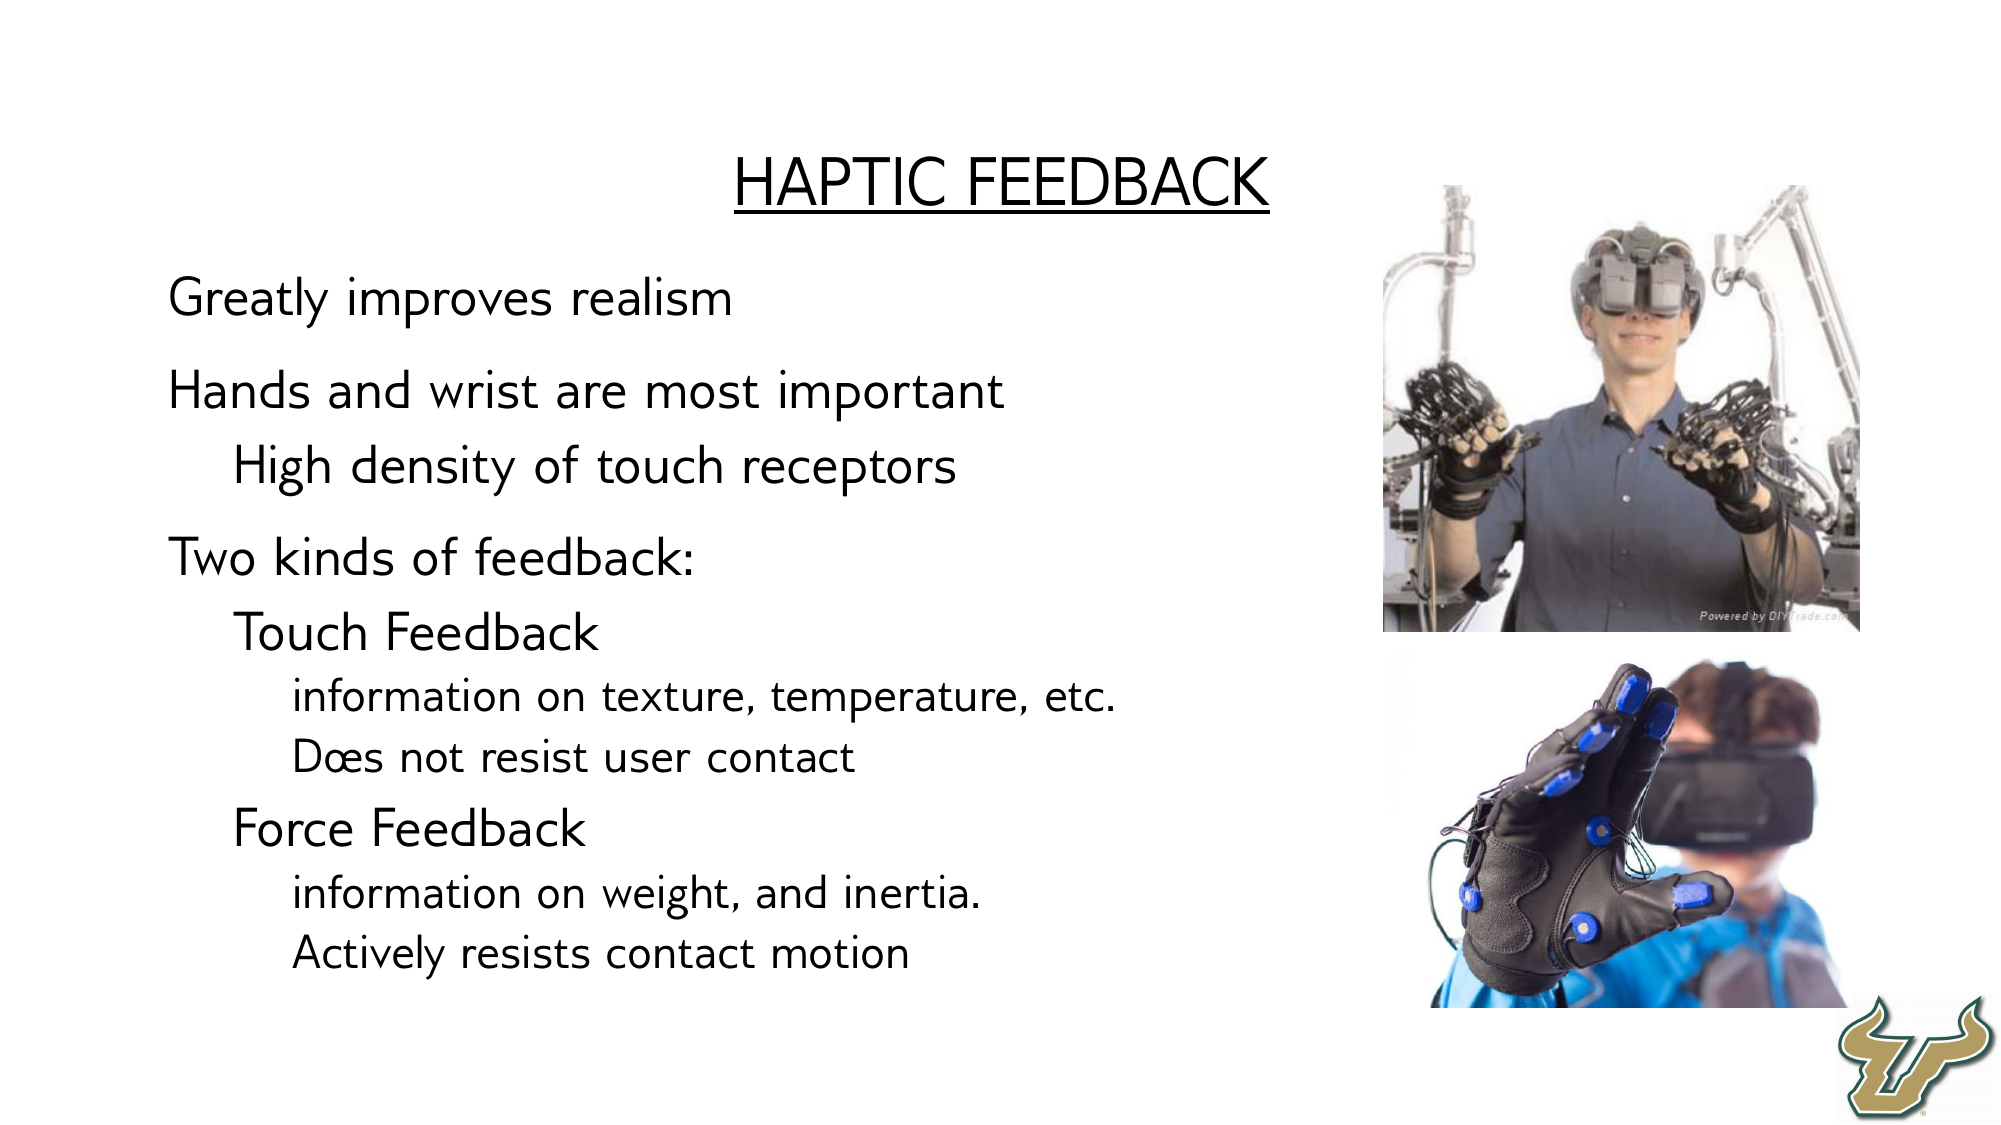

Haptic Feedback
Greatly improves realism
Hands and wrist are most important
High density of touch receptors
Two kinds of feedback:
Touch Feedback
information on texture, temperature, etc.
Does not resist user contact
Force Feedback
information on weight, and inertia.
Actively resists contact motion